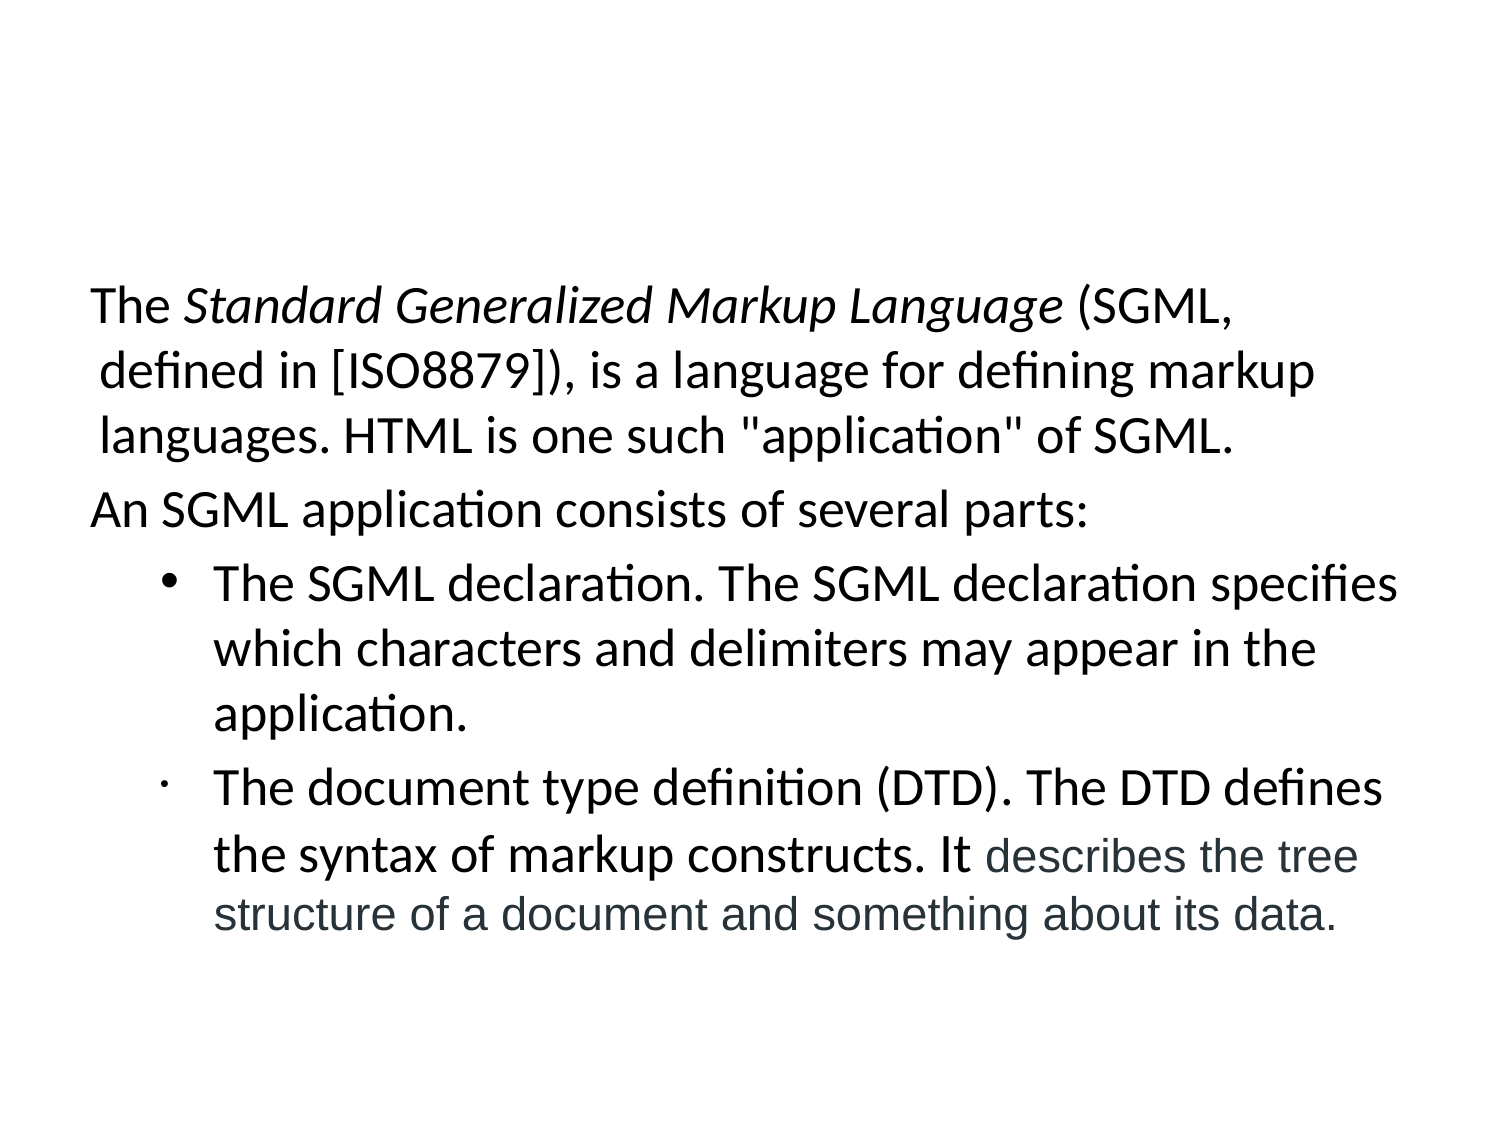

#
The Standard Generalized Markup Language (SGML, defined in [ISO8879]), is a language for defining markup languages. HTML is one such "application" of SGML.
An SGML application consists of several parts:
The SGML declaration. The SGML declaration specifies which characters and delimiters may appear in the application.
The document type definition (DTD). The DTD defines the syntax of markup constructs. It describes the tree structure of a document and something about its data.